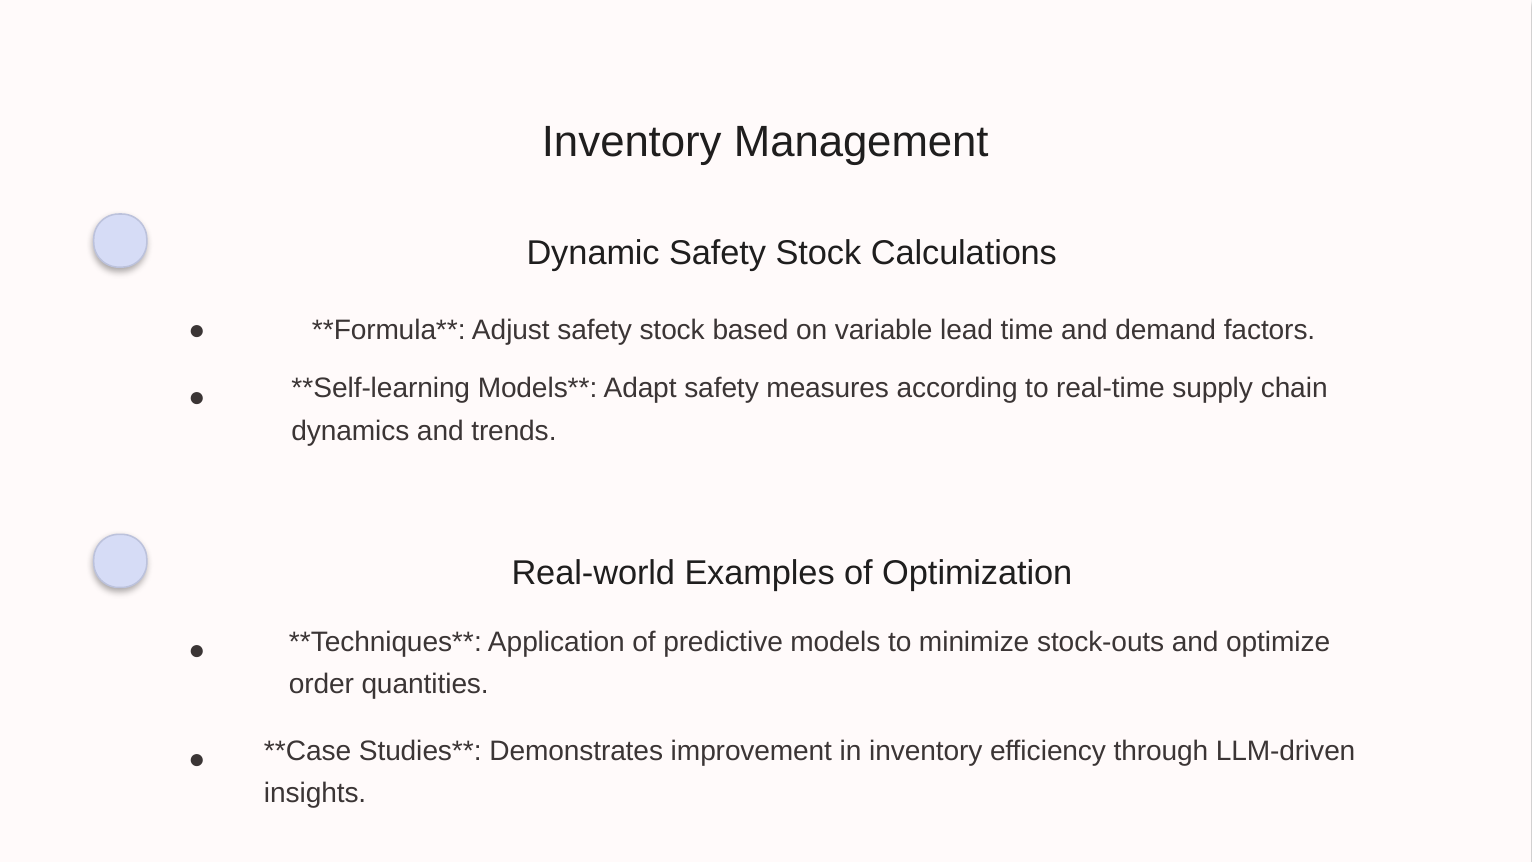

Inventory Management
Dynamic Safety Stock Calculations

●
**Formula**: Adjust safety stock based on variable lead time and demand factors.
●
**Self-learning Models**: Adapt safety measures according to real-time supply chain
dynamics and trends.
Real-world Examples of Optimization

●
**Techniques**: Application of predictive models to minimize stock-outs and optimize
order quantities.
●
**Case Studies**: Demonstrates improvement in inventory efficiency through LLM-driven
insights.